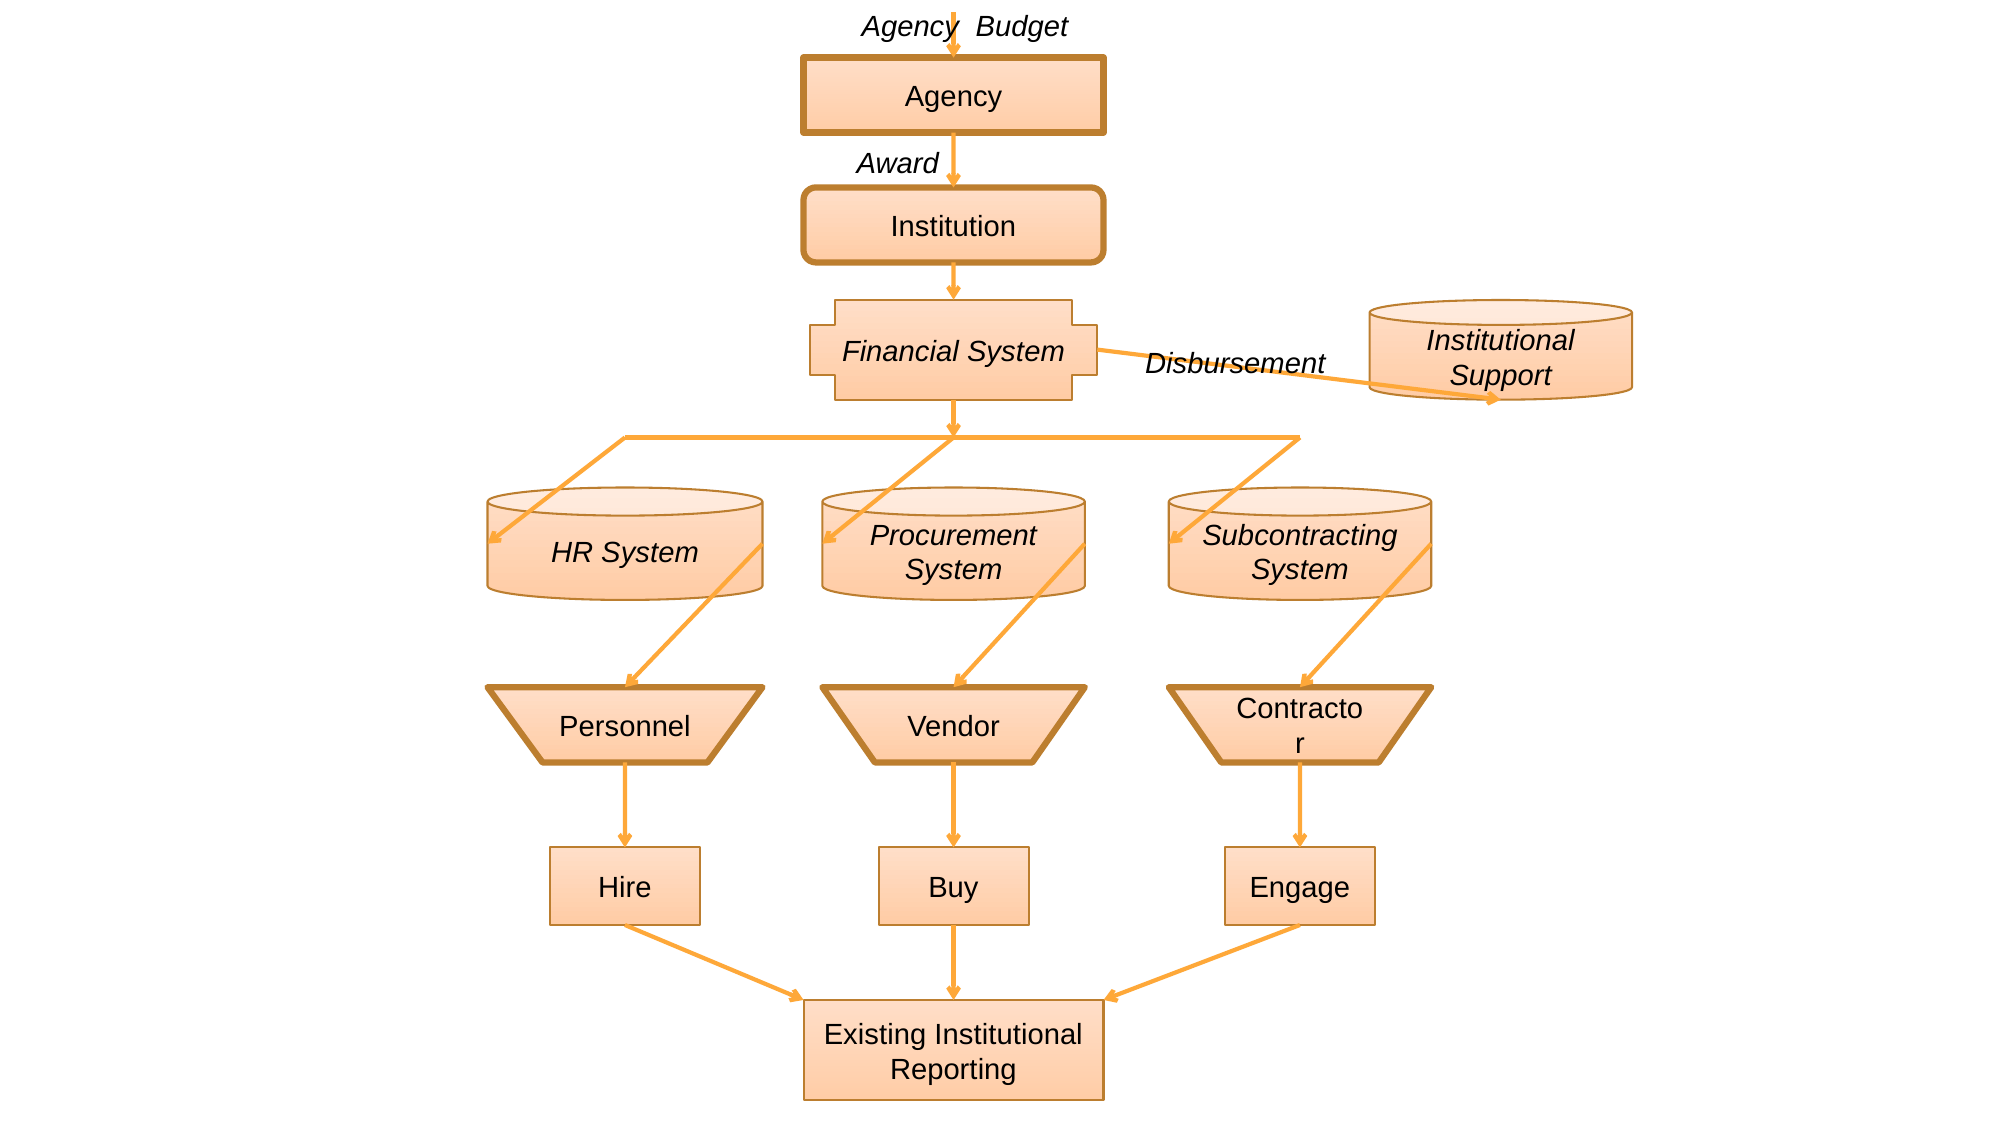

Agency  Budget
Agency
Award
Institution
Financial System
Institutional Support
Disbursement
HR System
Procurement System
Subcontracting System
Personnel
Vendor
Contractor
Hire
Buy
Engage
Existing Institutional Reporting